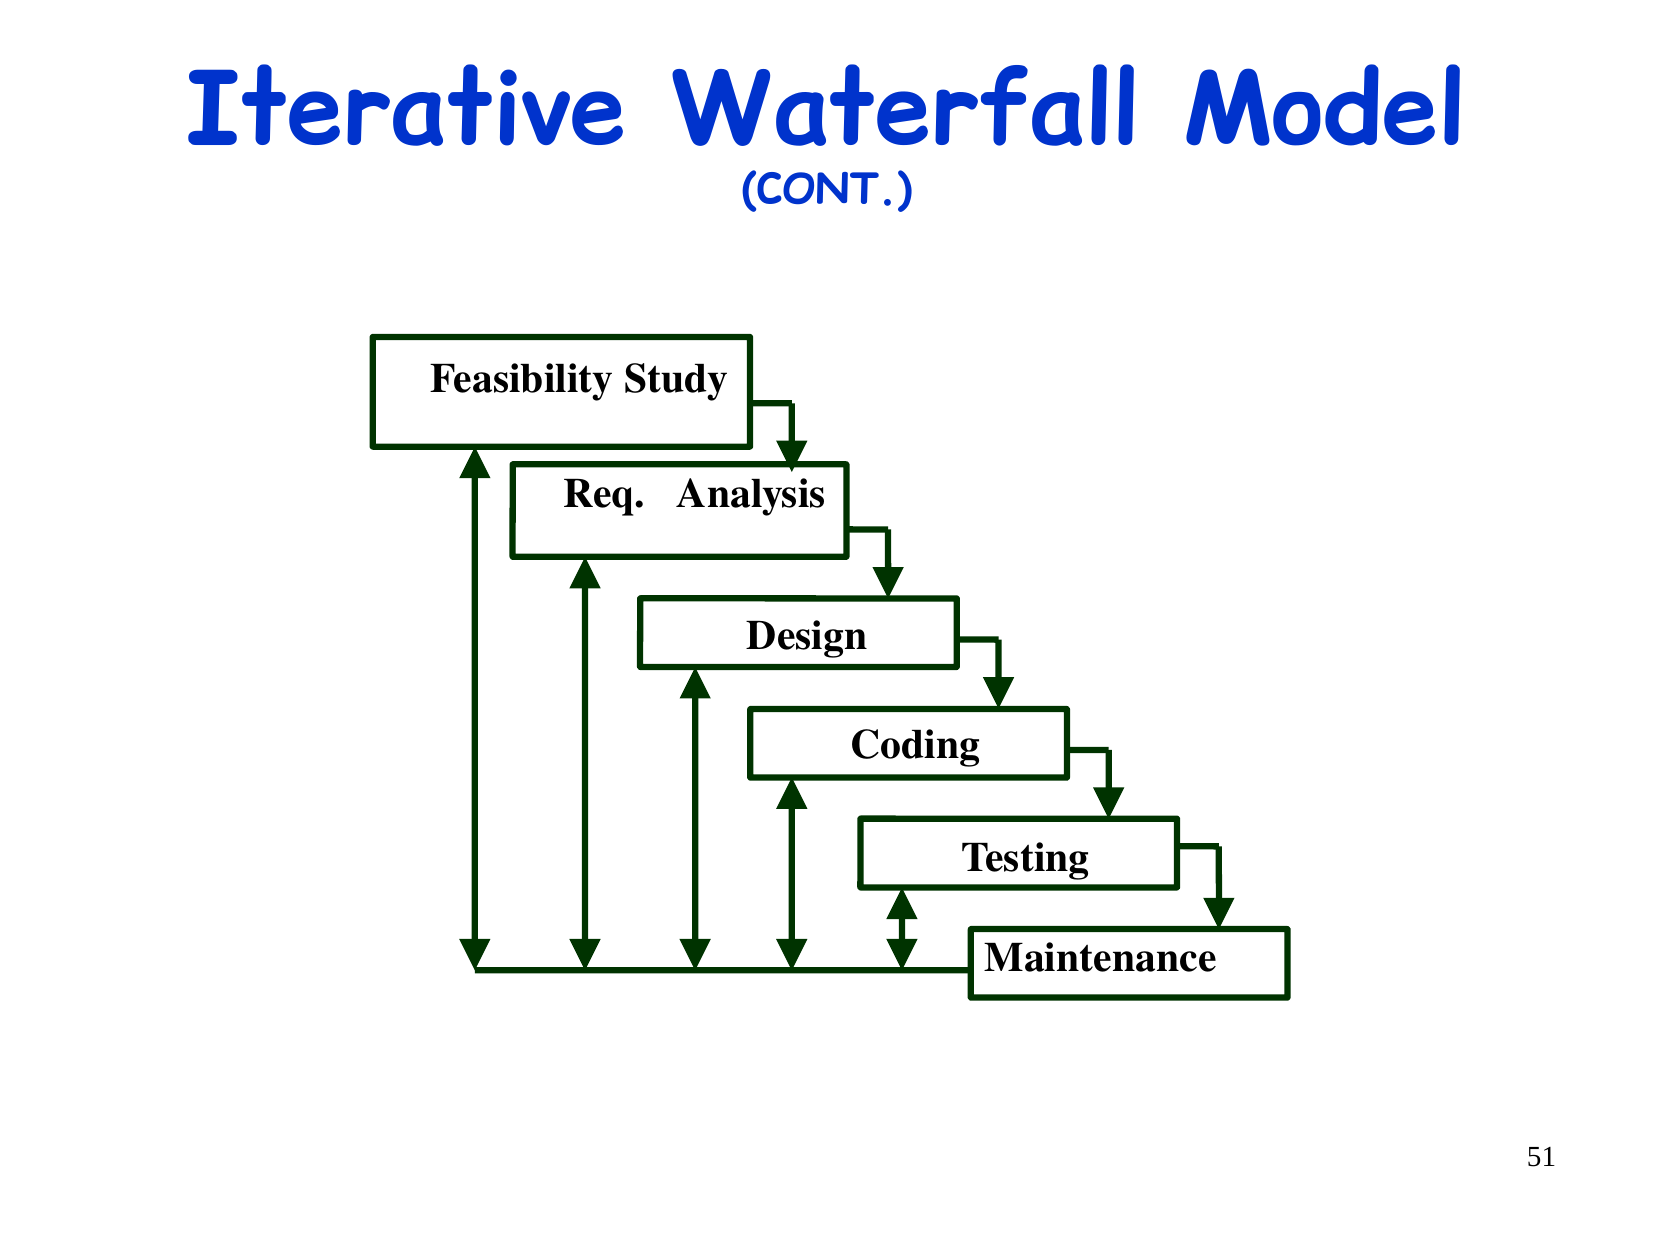

# Iterative Waterfall Model (CONT.)

Feasibility Study

Req.   Analysis

Design

Coding

Testing

 Maintenance